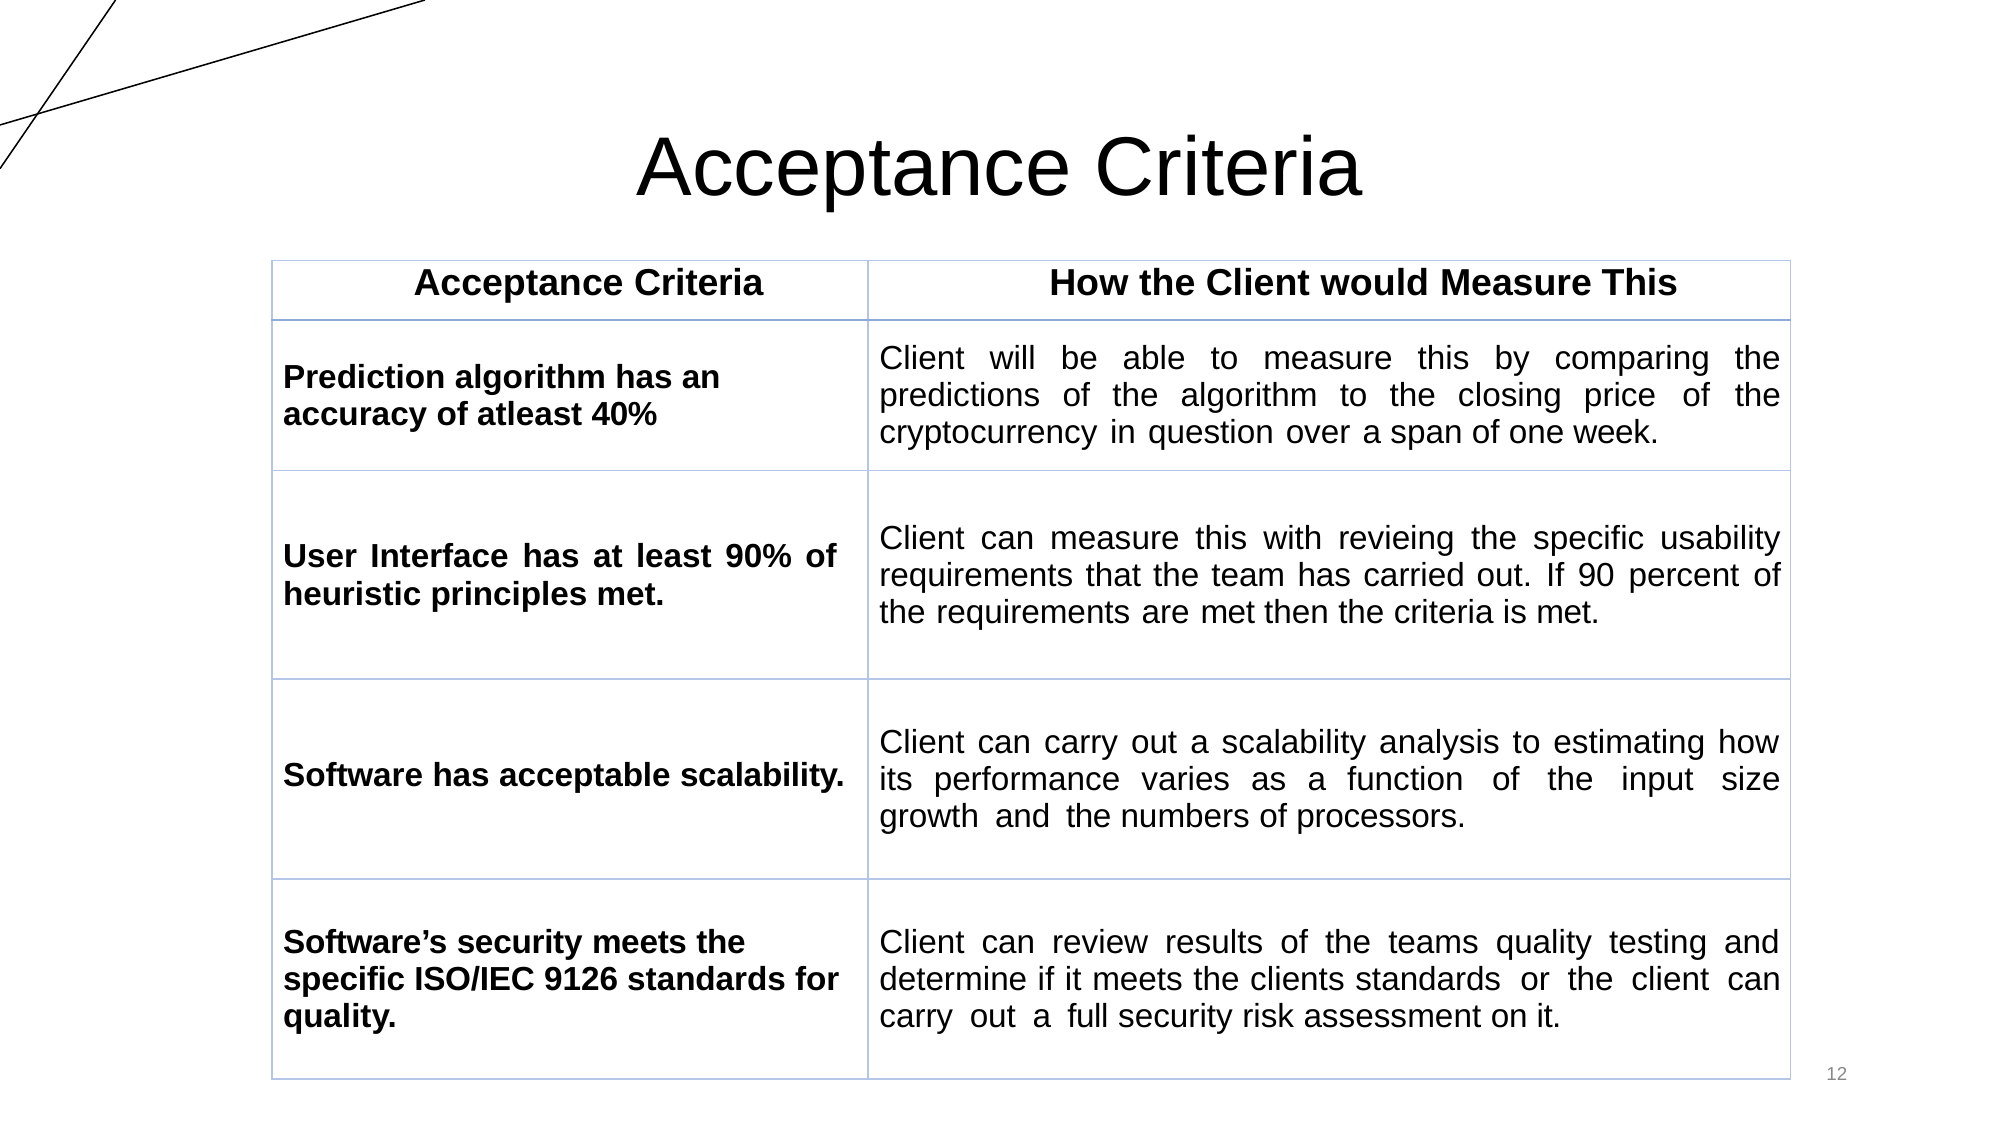

# Acceptance Criteria
| Acceptance Criteria | How the Client would Measure This |
| --- | --- |
| Prediction algorithm has an accuracy of atleast 40% | Client will be able to measure this by comparing the predictions of the algorithm to the closing price of the cryptocurrency in question over a span of one week. |
| User Interface has at least 90% of heuristic principles met. | Client can measure this with revieing the specific usability requirements that the team has carried out. If 90 percent of the requirements are met then the criteria is met. |
| Software has acceptable scalability. | Client can carry out a scalability analysis to estimating how its performance varies as a function of the input size growth and the numbers of processors. |
| Software’s security meets the specific ISO/IEC 9126 standards for quality. | Client can review results of the teams quality testing and determine if it meets the clients standards or the client can carry out a full security risk assessment on it. |
12